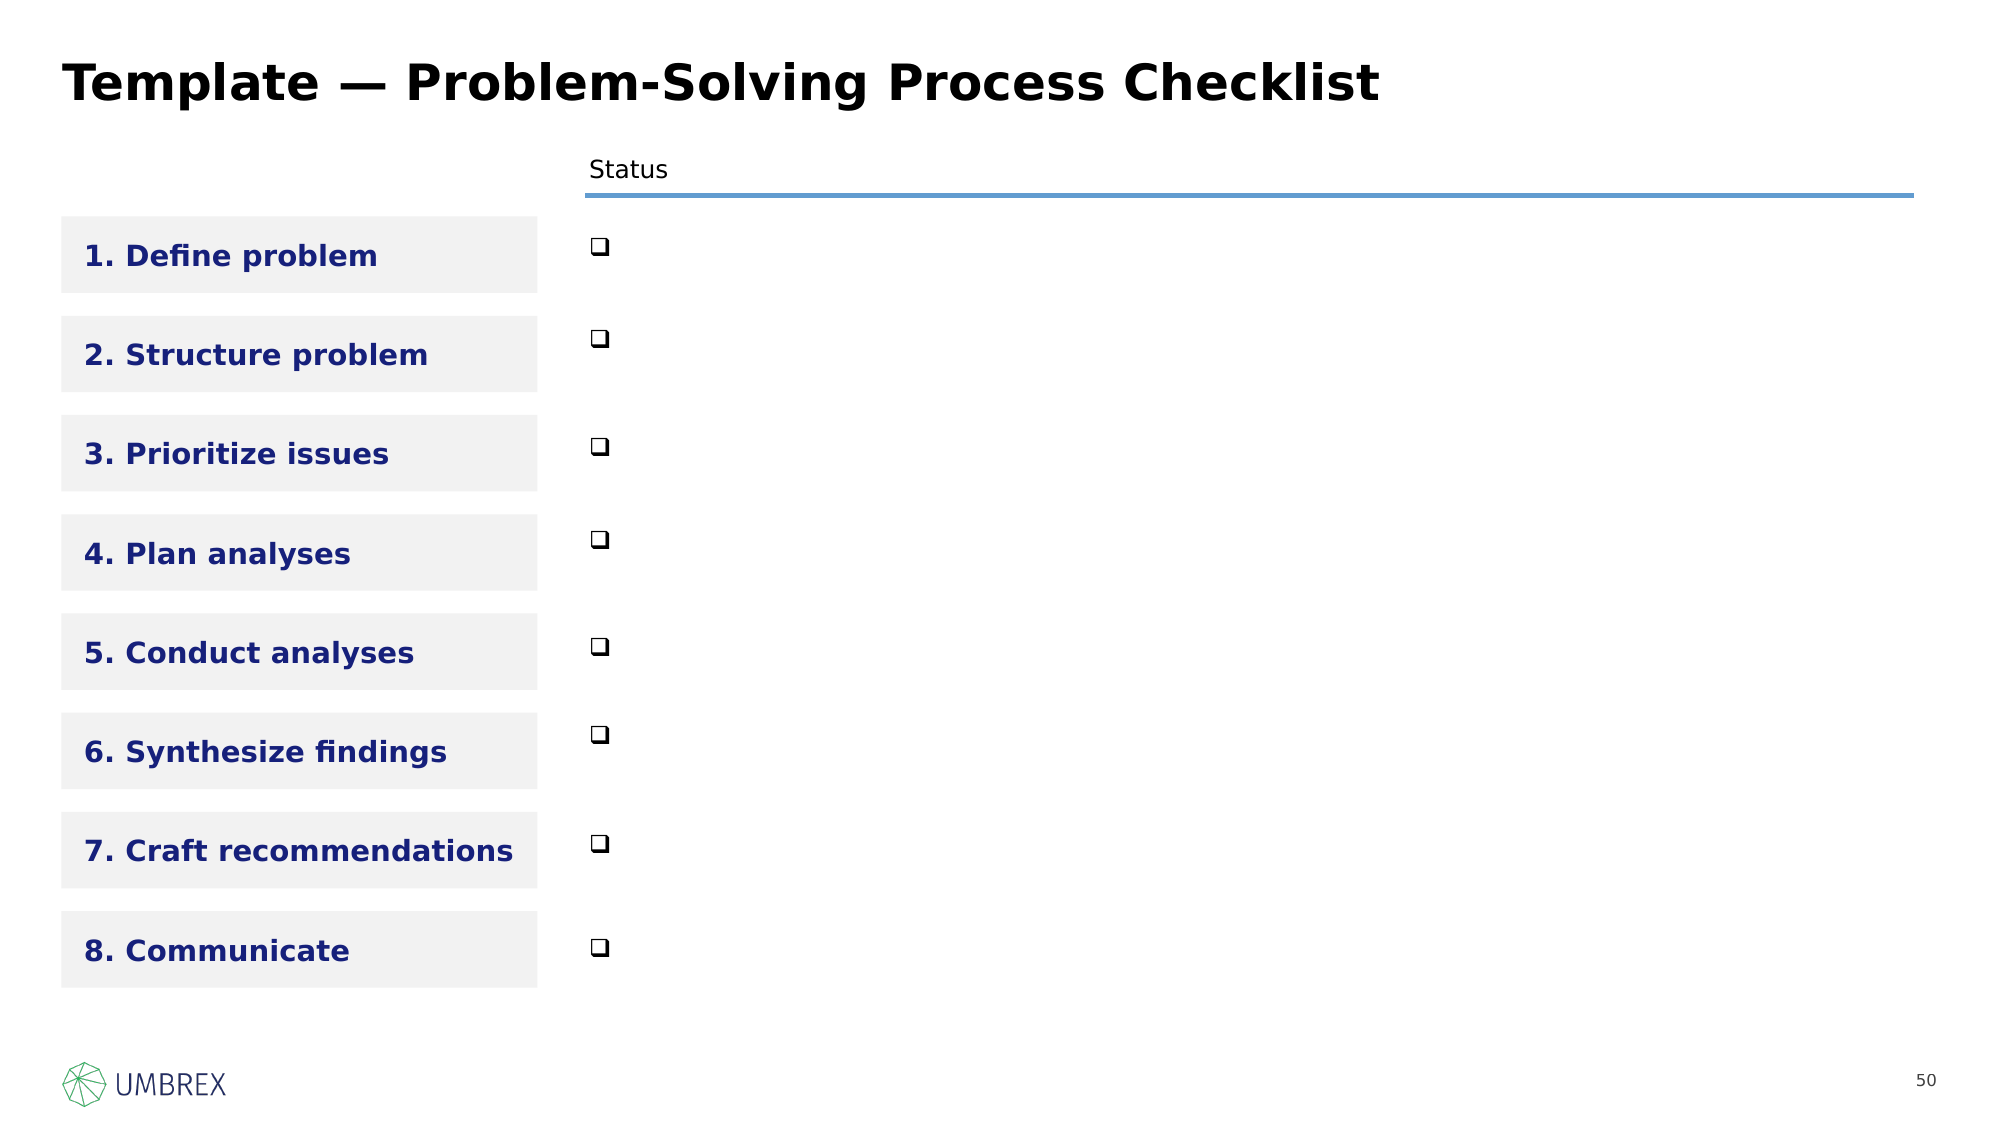

# Template — Problem-Solving Process Checklist
Status

1. Define problem

2. Structure problem

3. Prioritize issues

4. Plan analyses

5. Conduct analyses

6. Synthesize findings
7. Craft recommendations

8. Communicate